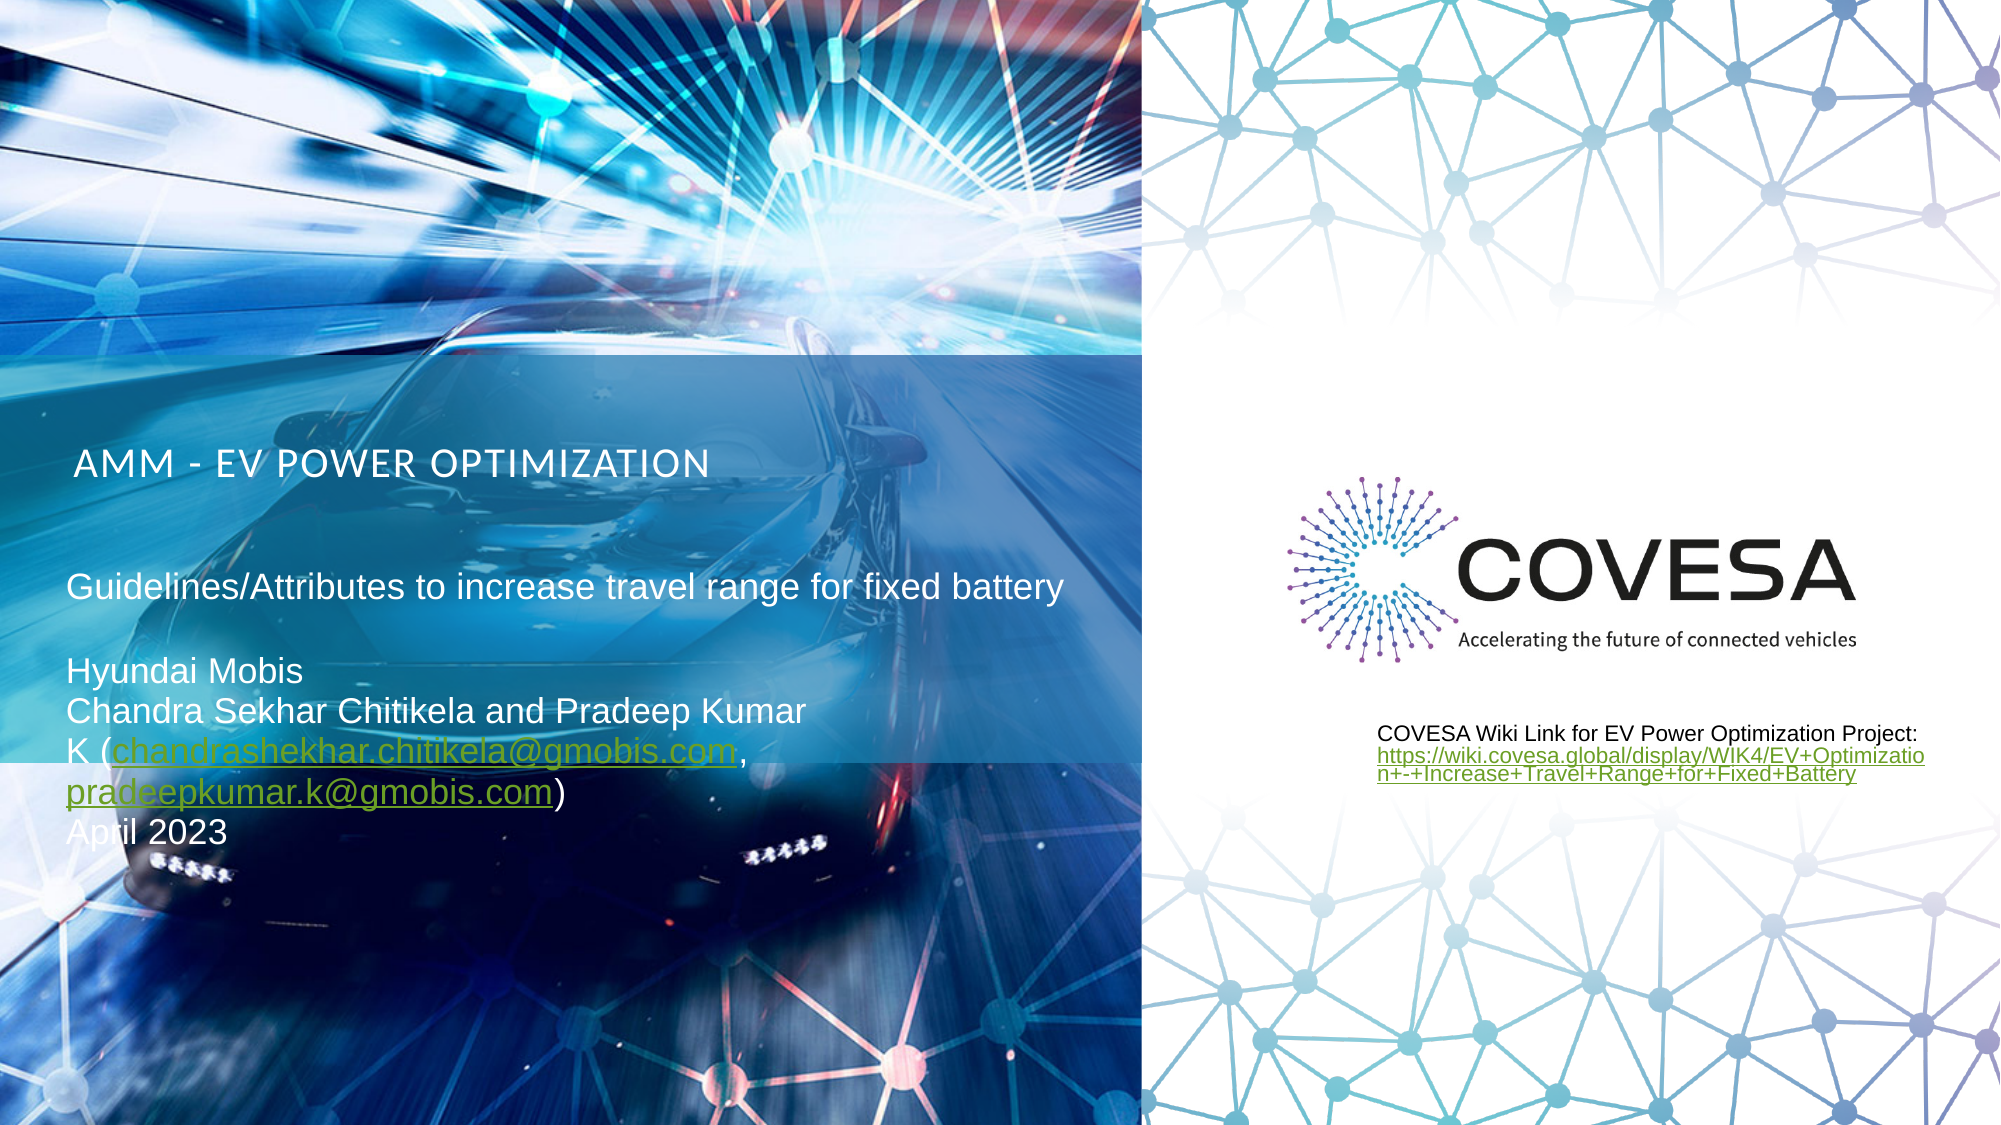

# AMM - EV Power Optimization
Guidelines/Attributes to increase travel range for fixed battery
Hyundai Mobis
Chandra Sekhar Chitikela and Pradeep Kumar K (chandrashekhar.chitikela@gmobis.com, pradeepkumar.k@gmobis.com)
April 2023
COVESA Wiki Link for EV Power Optimization Project: https://wiki.covesa.global/display/WIK4/EV+Optimization+-+Increase+Travel+Range+for+Fixed+Battery